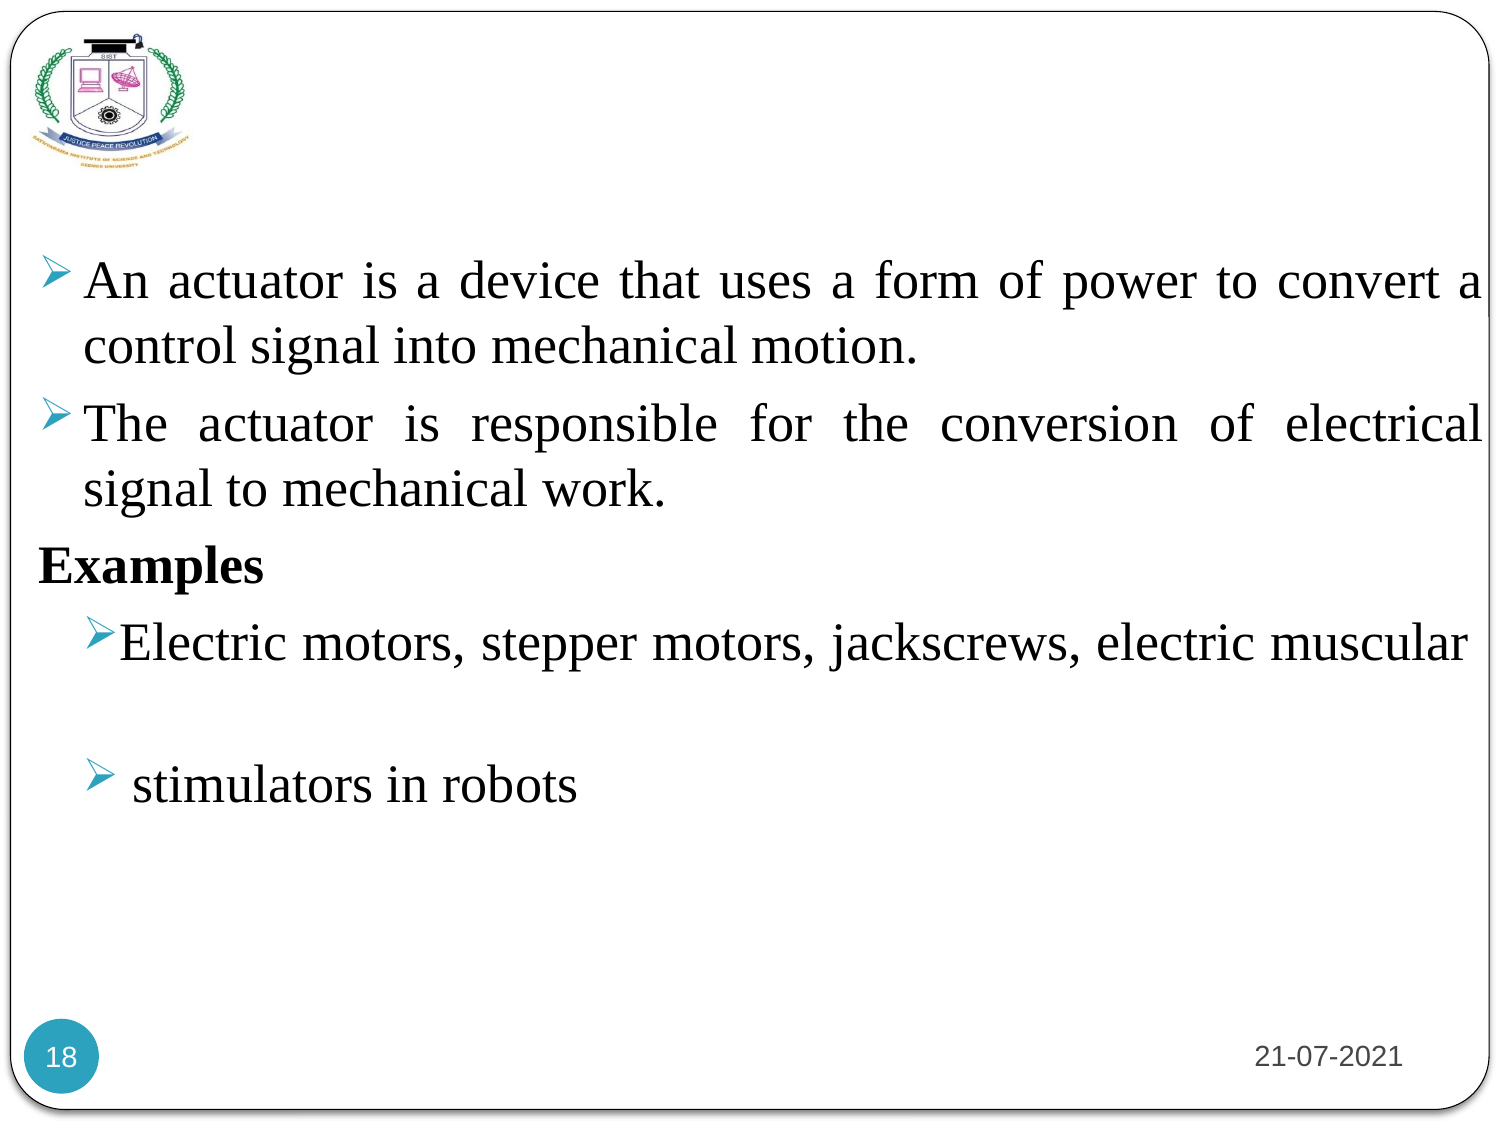

#
An actuator is a device that uses a form of power to convert a control signal into mechanical motion.
The actuator is responsible for the conversion of electrical signal to mechanical work.
Examples
Electric motors, stepper motors, jackscrews, electric muscular
 stimulators in robots
21-07-2021
18